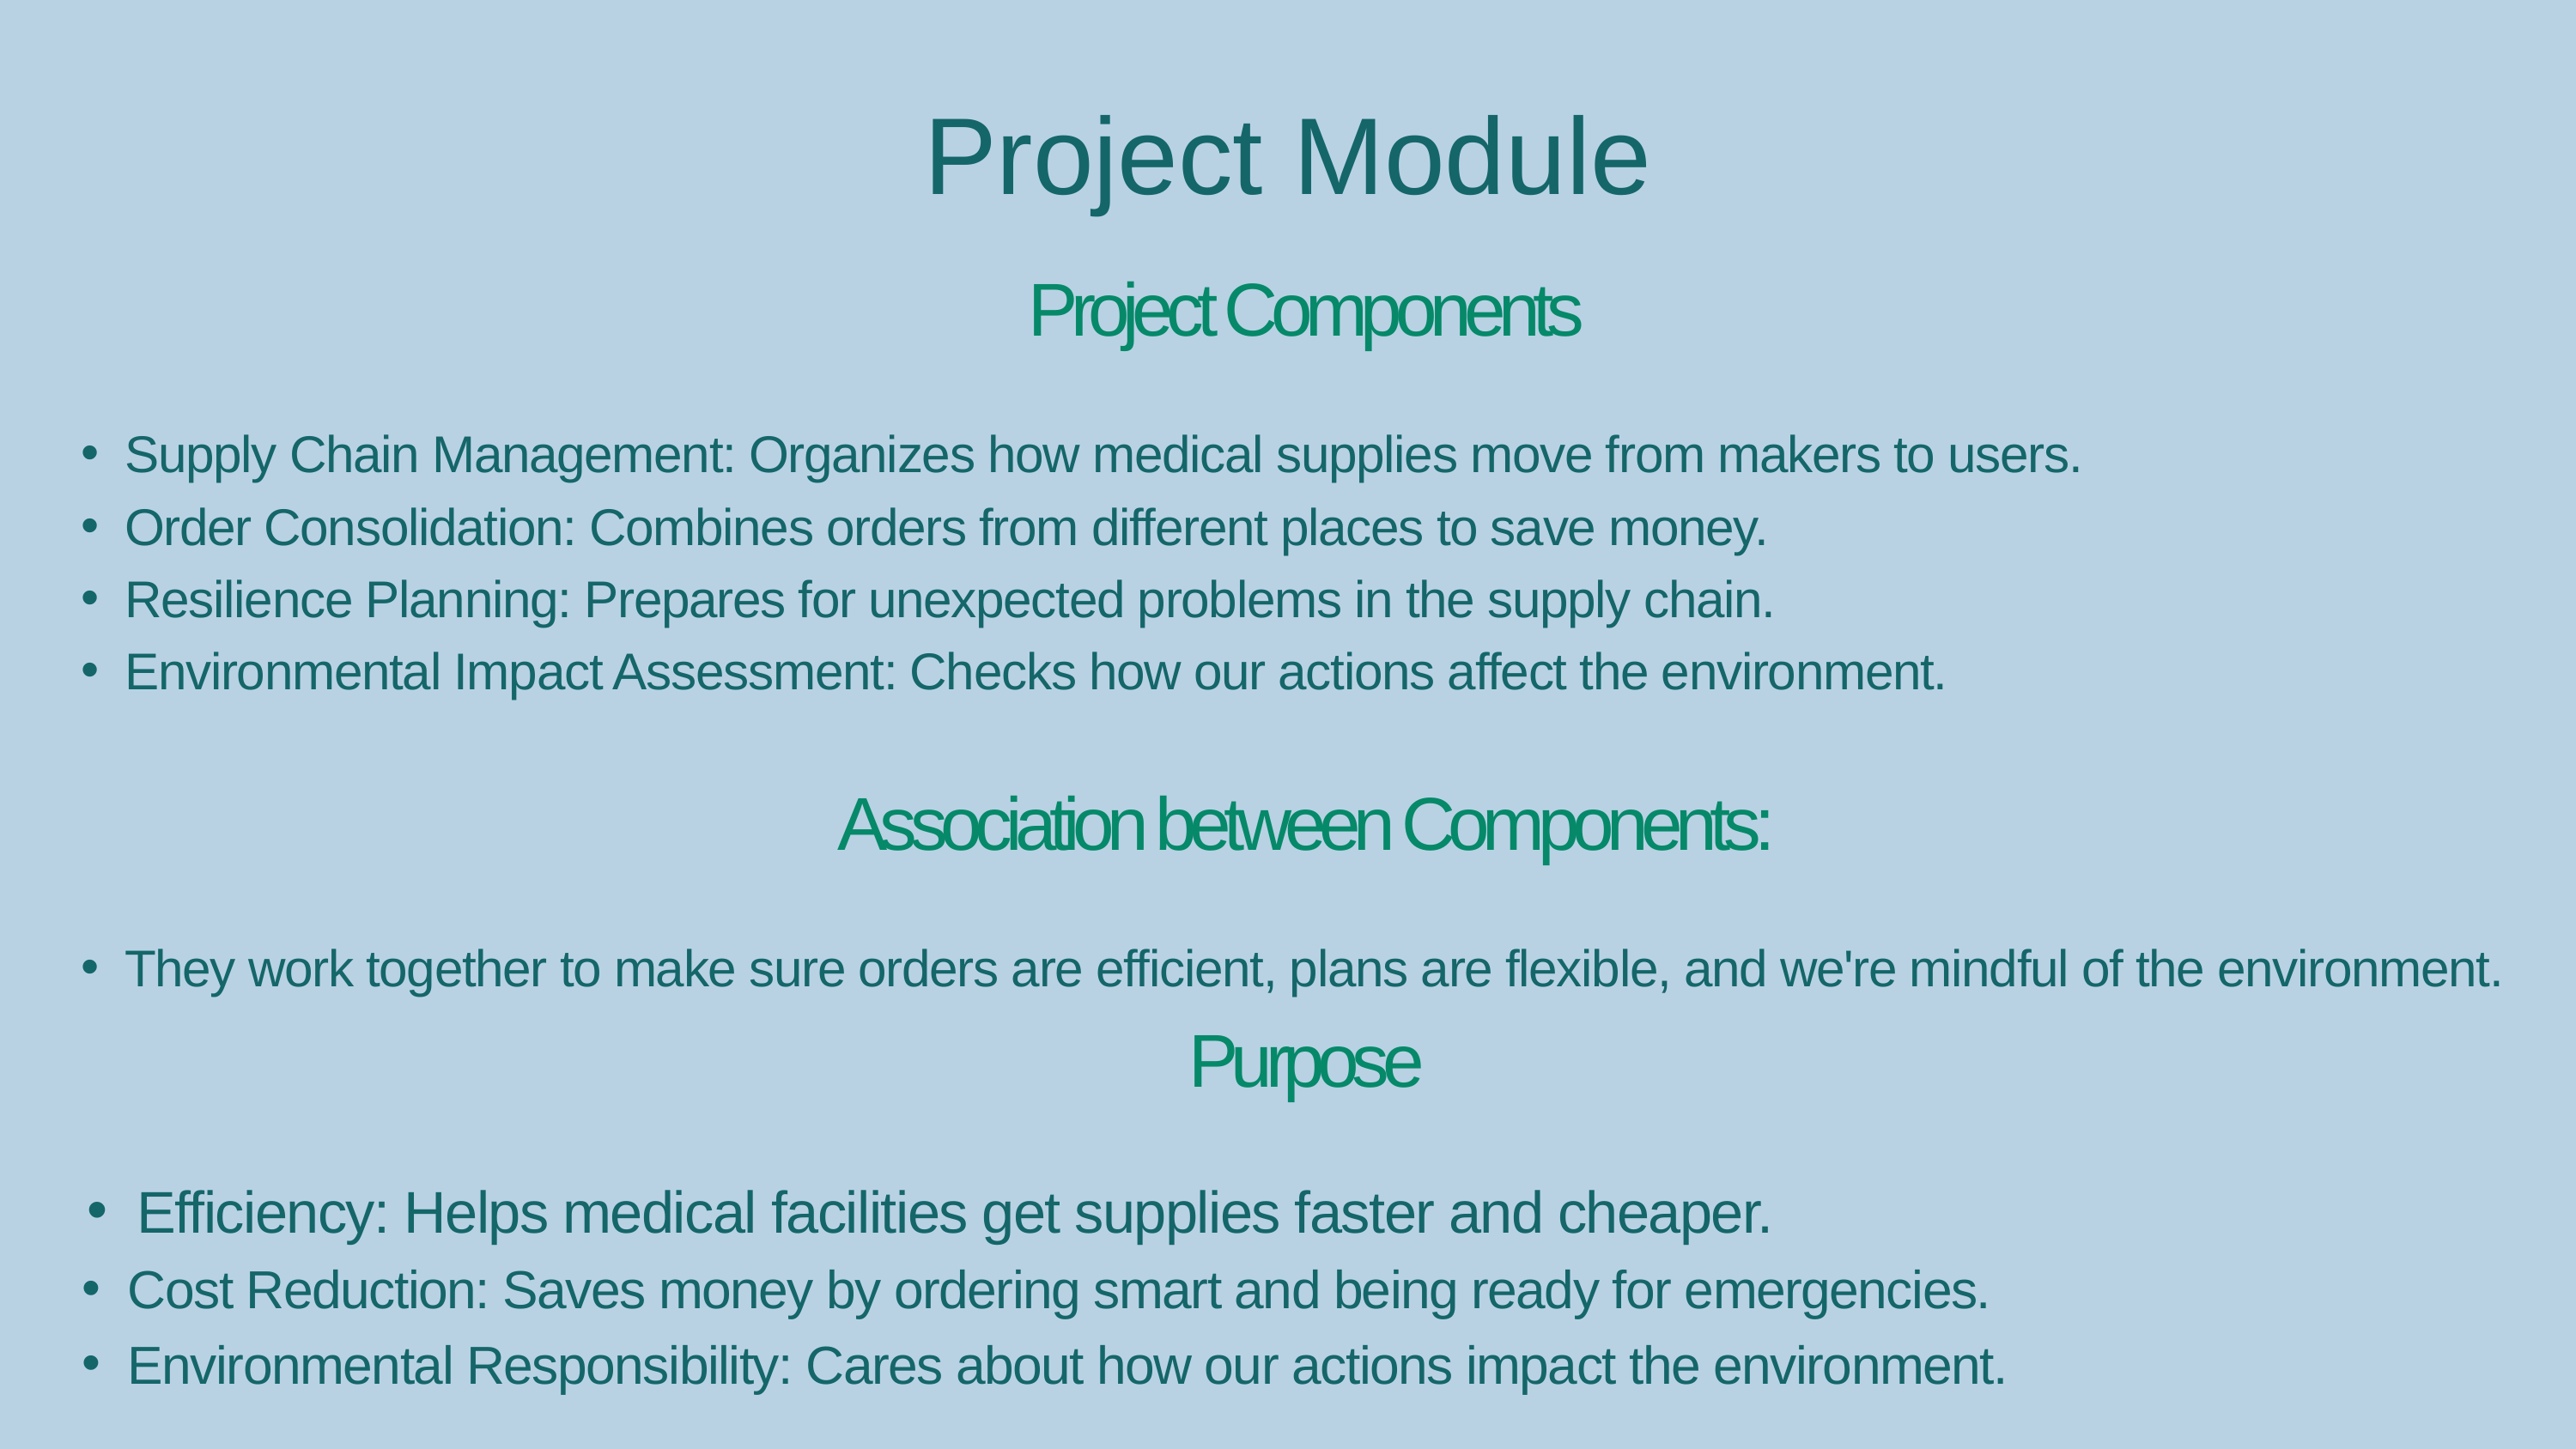

Project Module
Project Components

Supply Chain Management: Organizes how medical supplies move from makers to users.
Order Consolidation: Combines orders from different places to save money.
Resilience Planning: Prepares for unexpected problems in the supply chain.
Environmental Impact Assessment: Checks how our actions affect the environment.

Association between Components:

They work together to make sure orders are efficient, plans are flexible, and we're mindful of the environment.
Purpose

Efficiency: Helps medical facilities get supplies faster and cheaper.
Cost Reduction: Saves money by ordering smart and being ready for emergencies.
Environmental Responsibility: Cares about how our actions impact the environment.